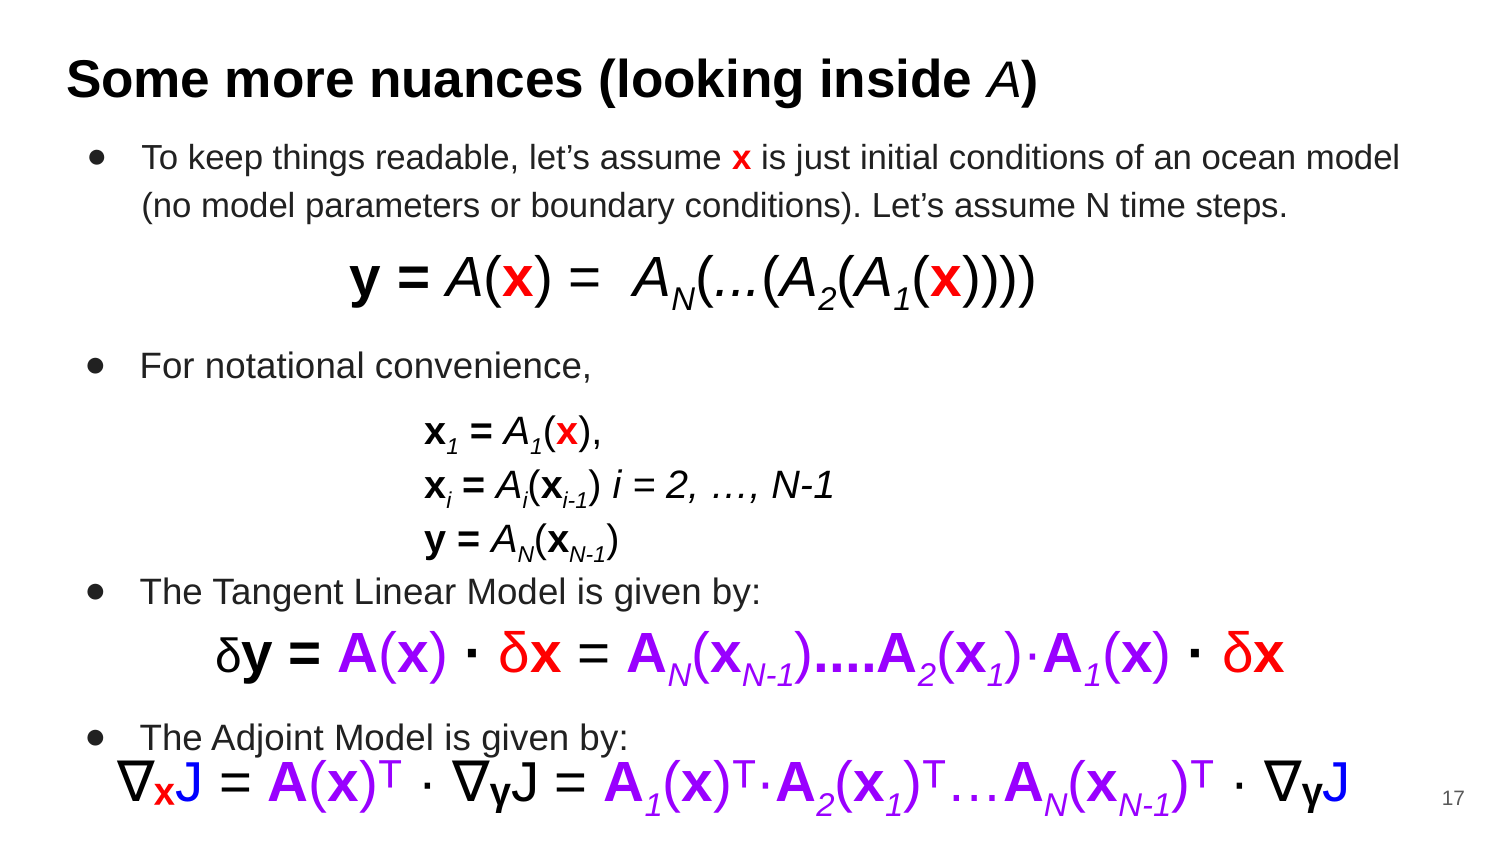

Some more nuances (looking inside A)
To keep things readable, let’s assume x is just initial conditions of an ocean model (no model parameters or boundary conditions). Let’s assume N time steps.
y = A(x) =  AN(...(A2(A1(x))))

For notational convenience,
x1 = A1(x),
xi = Ai(xi-1) i = 2, …, N-1
y = AN(xN-1)

The Tangent Linear Model is given by:
# δy = A(x) · δx = AN(xN-1)....A2(x1)·A1(x) · δx
The Adjoint Model is given by:
∇ₓJ = A(x)ᵀ · ∇ᵧJ = A1(x)ᵀ·A2(x1)ᵀ…AN(xN-1)ᵀ · ∇ᵧJ
17